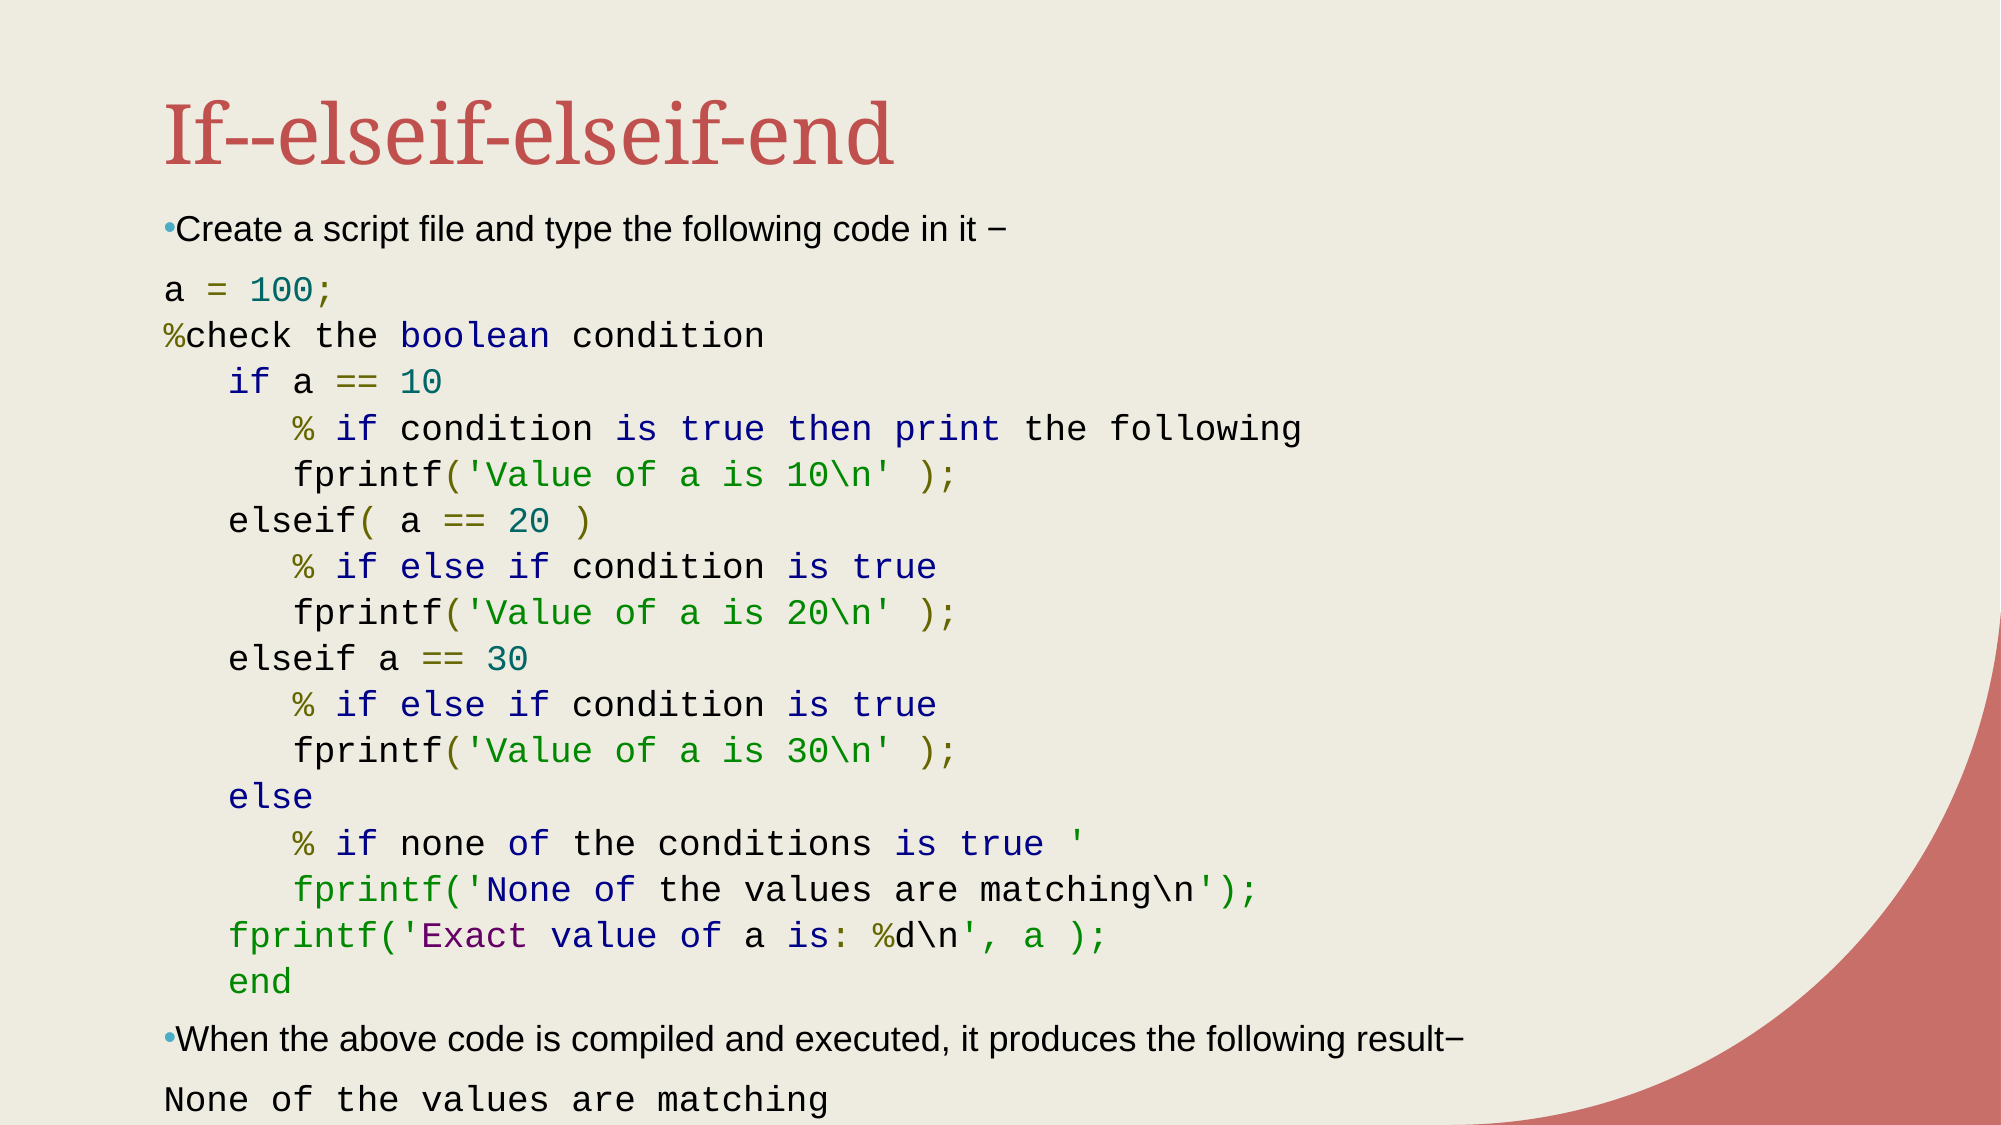

# If--elseif-elseif-end
Create a script file and type the following code in it −
a = 100;
%check the boolean condition
   if a == 10
      % if condition is true then print the following
      fprintf('Value of a is 10\n' );
   elseif( a == 20 )
      % if else if condition is true
      fprintf('Value of a is 20\n' );
   elseif a == 30
      % if else if condition is true
      fprintf('Value of a is 30\n' );
   else
      % if none of the conditions is true '
      fprintf('None of the values are matching\n');
   fprintf('Exact value of a is: %d\n', a );
   end
When the above code is compiled and executed, it produces the following result−
None of the values are matching
Exact value of a is: 100